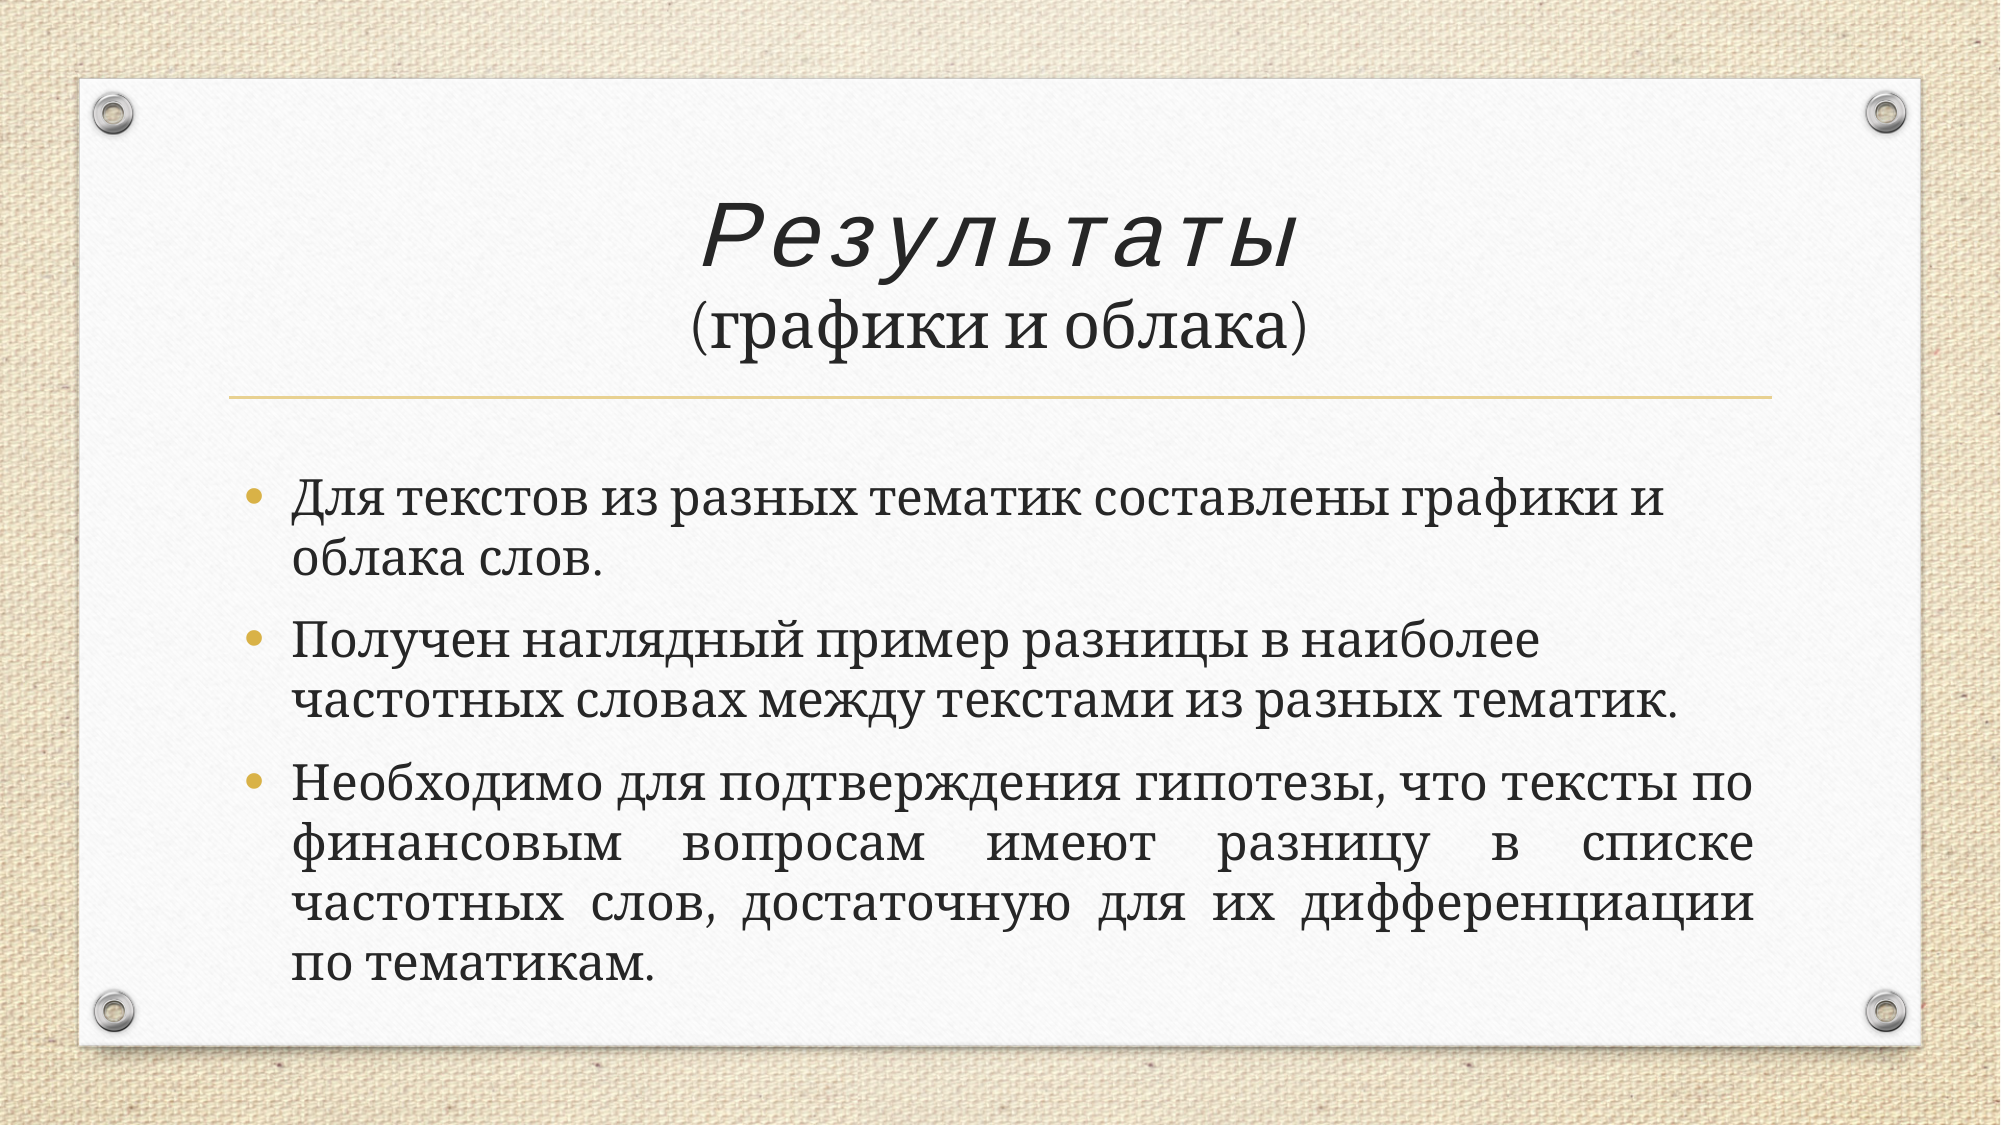

# Результаты (графики и облака)
Для текстов из разных тематик составлены графики и облака слов.
Получен наглядный пример разницы в наиболее частотных словах между текстами из разных тематик.
Необходимо для подтверждения гипотезы, что тексты по финансовым вопросам имеют разницу в списке частотных слов, достаточную для их дифференциации по тематикам.